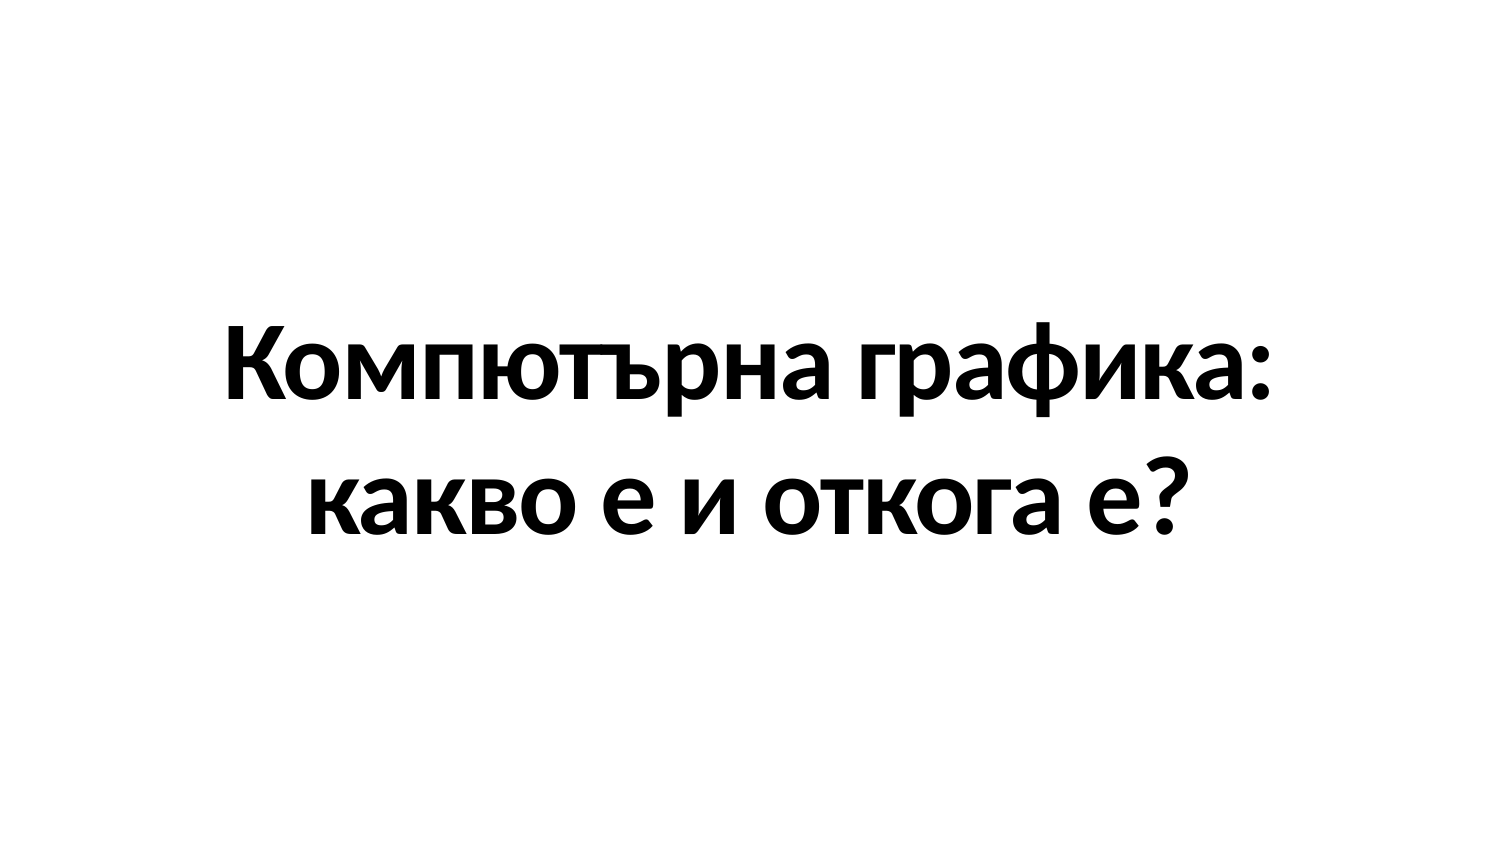

# Компютърна графика: какво е и откога е?
1:00